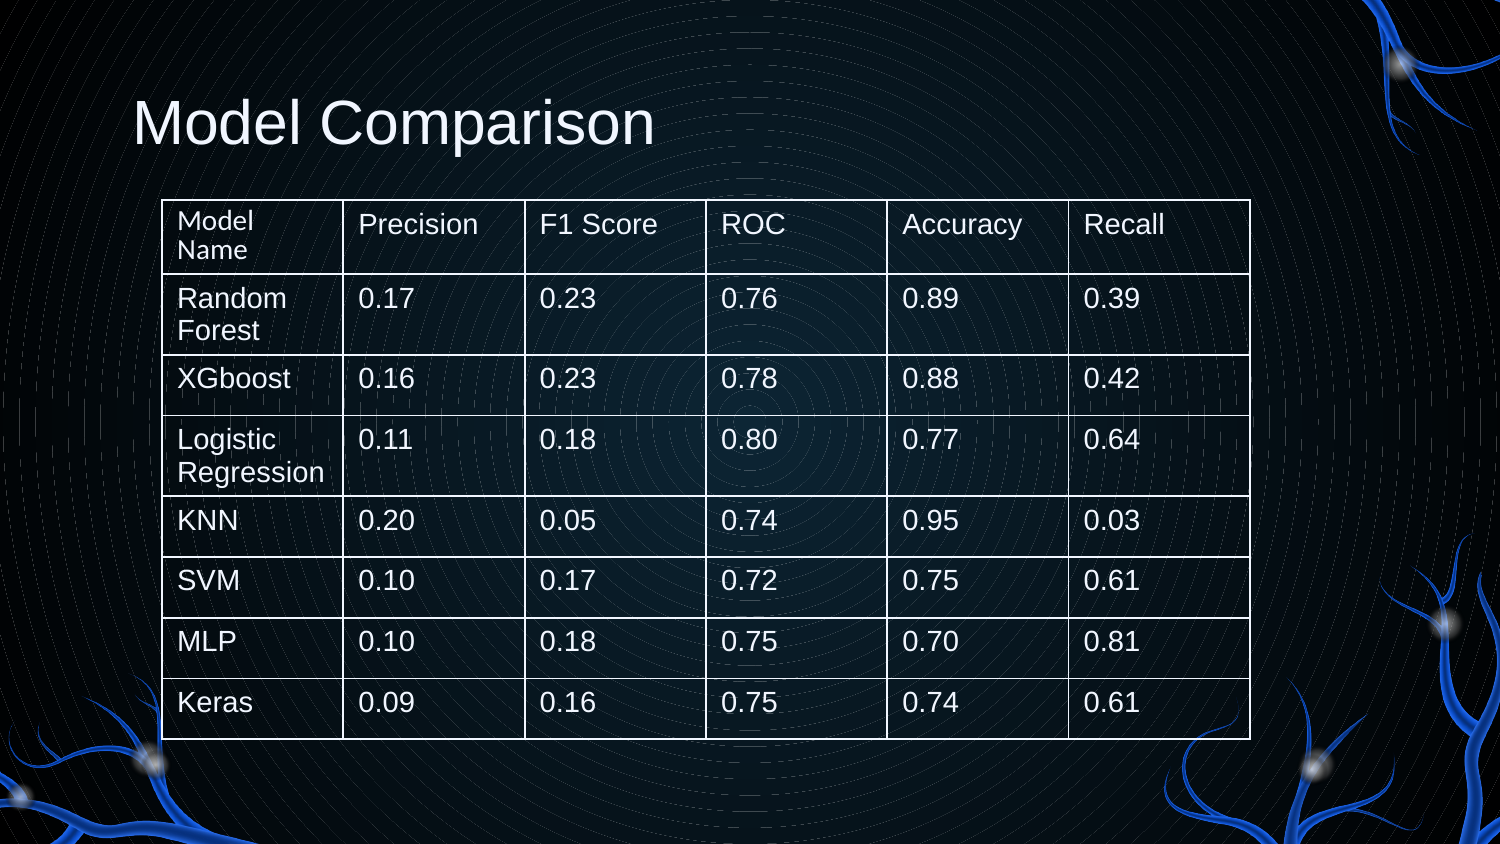

# Model Comparison
| Model Name | Precision | F1 Score | ROC | Accuracy | Recall |
| --- | --- | --- | --- | --- | --- |
| Random Forest | 0.17 | 0.23 | 0.76 | 0.89 | 0.39 |
| XGboost | 0.16 | 0.23 | 0.78 | 0.88 | 0.42 |
| Logistic Regression | 0.11 | 0.18 | 0.80 | 0.77 | 0.64 |
| KNN | 0.20 | 0.05 | 0.74 | 0.95 | 0.03 |
| SVM | 0.10 | 0.17 | 0.72 | 0.75 | 0.61 |
| MLP | 0.10 | 0.18 | 0.75 | 0.70 | 0.81 |
| Keras | 0.09 | 0.16 | 0.75 | 0.74 | 0.61 |